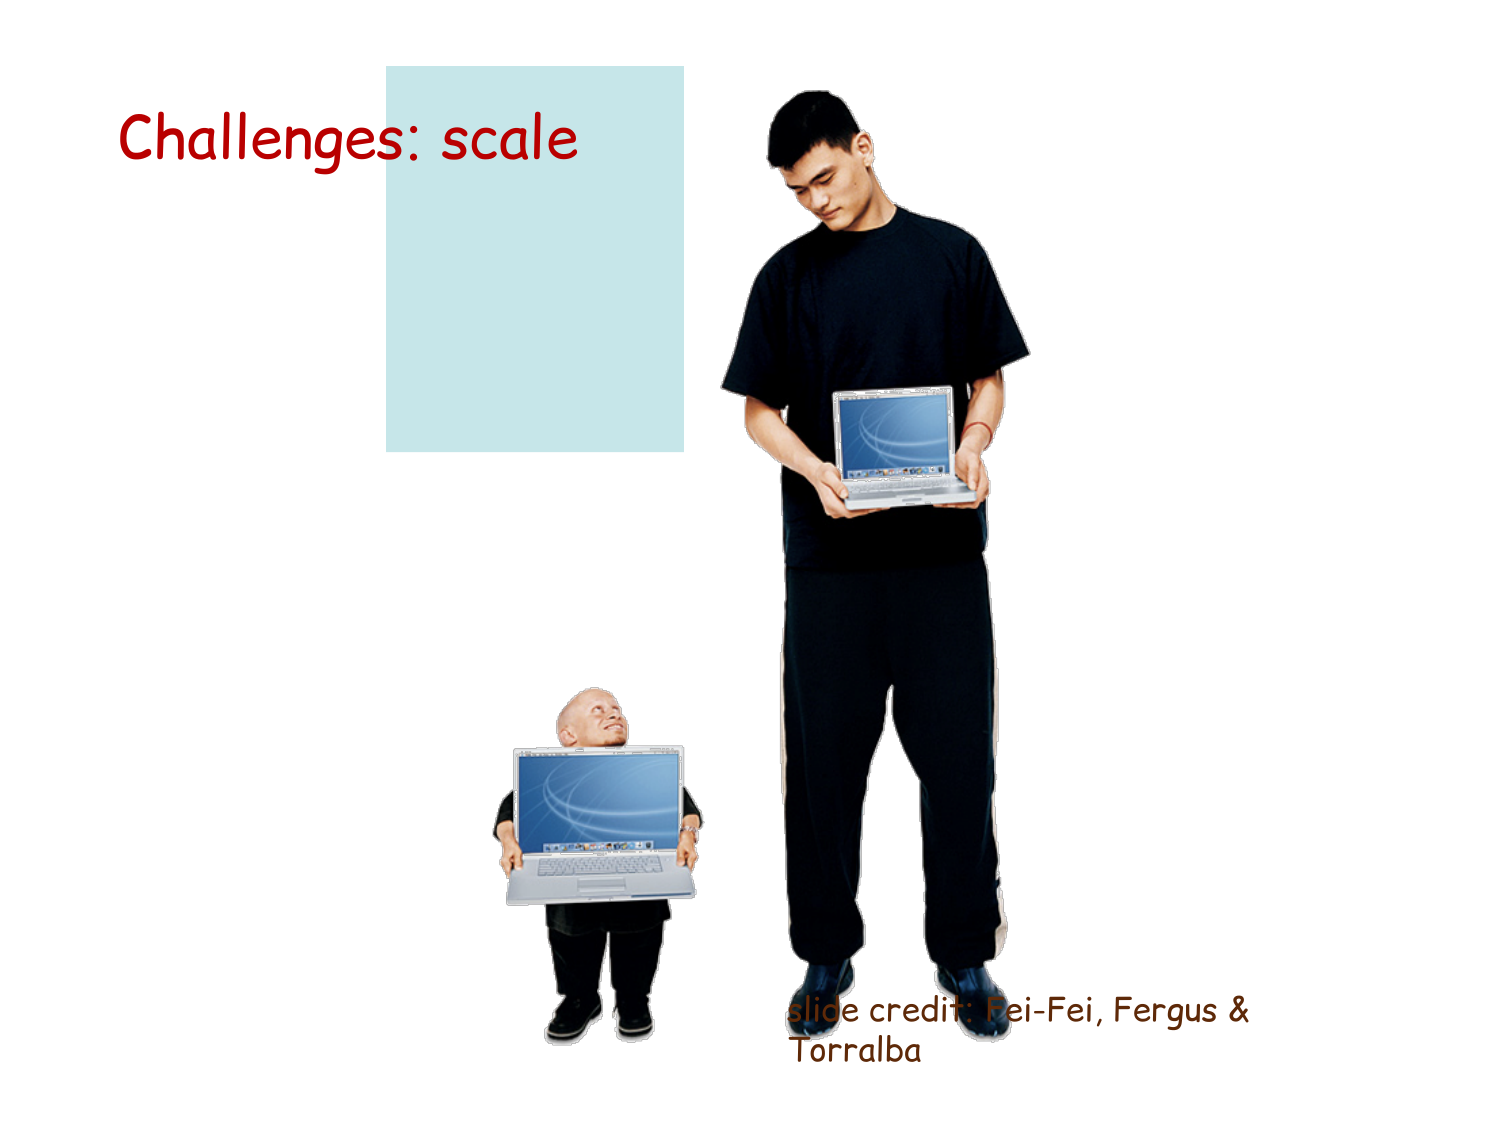

# Challenges: scale
slide credit: Fei-Fei, Fergus & Torralba